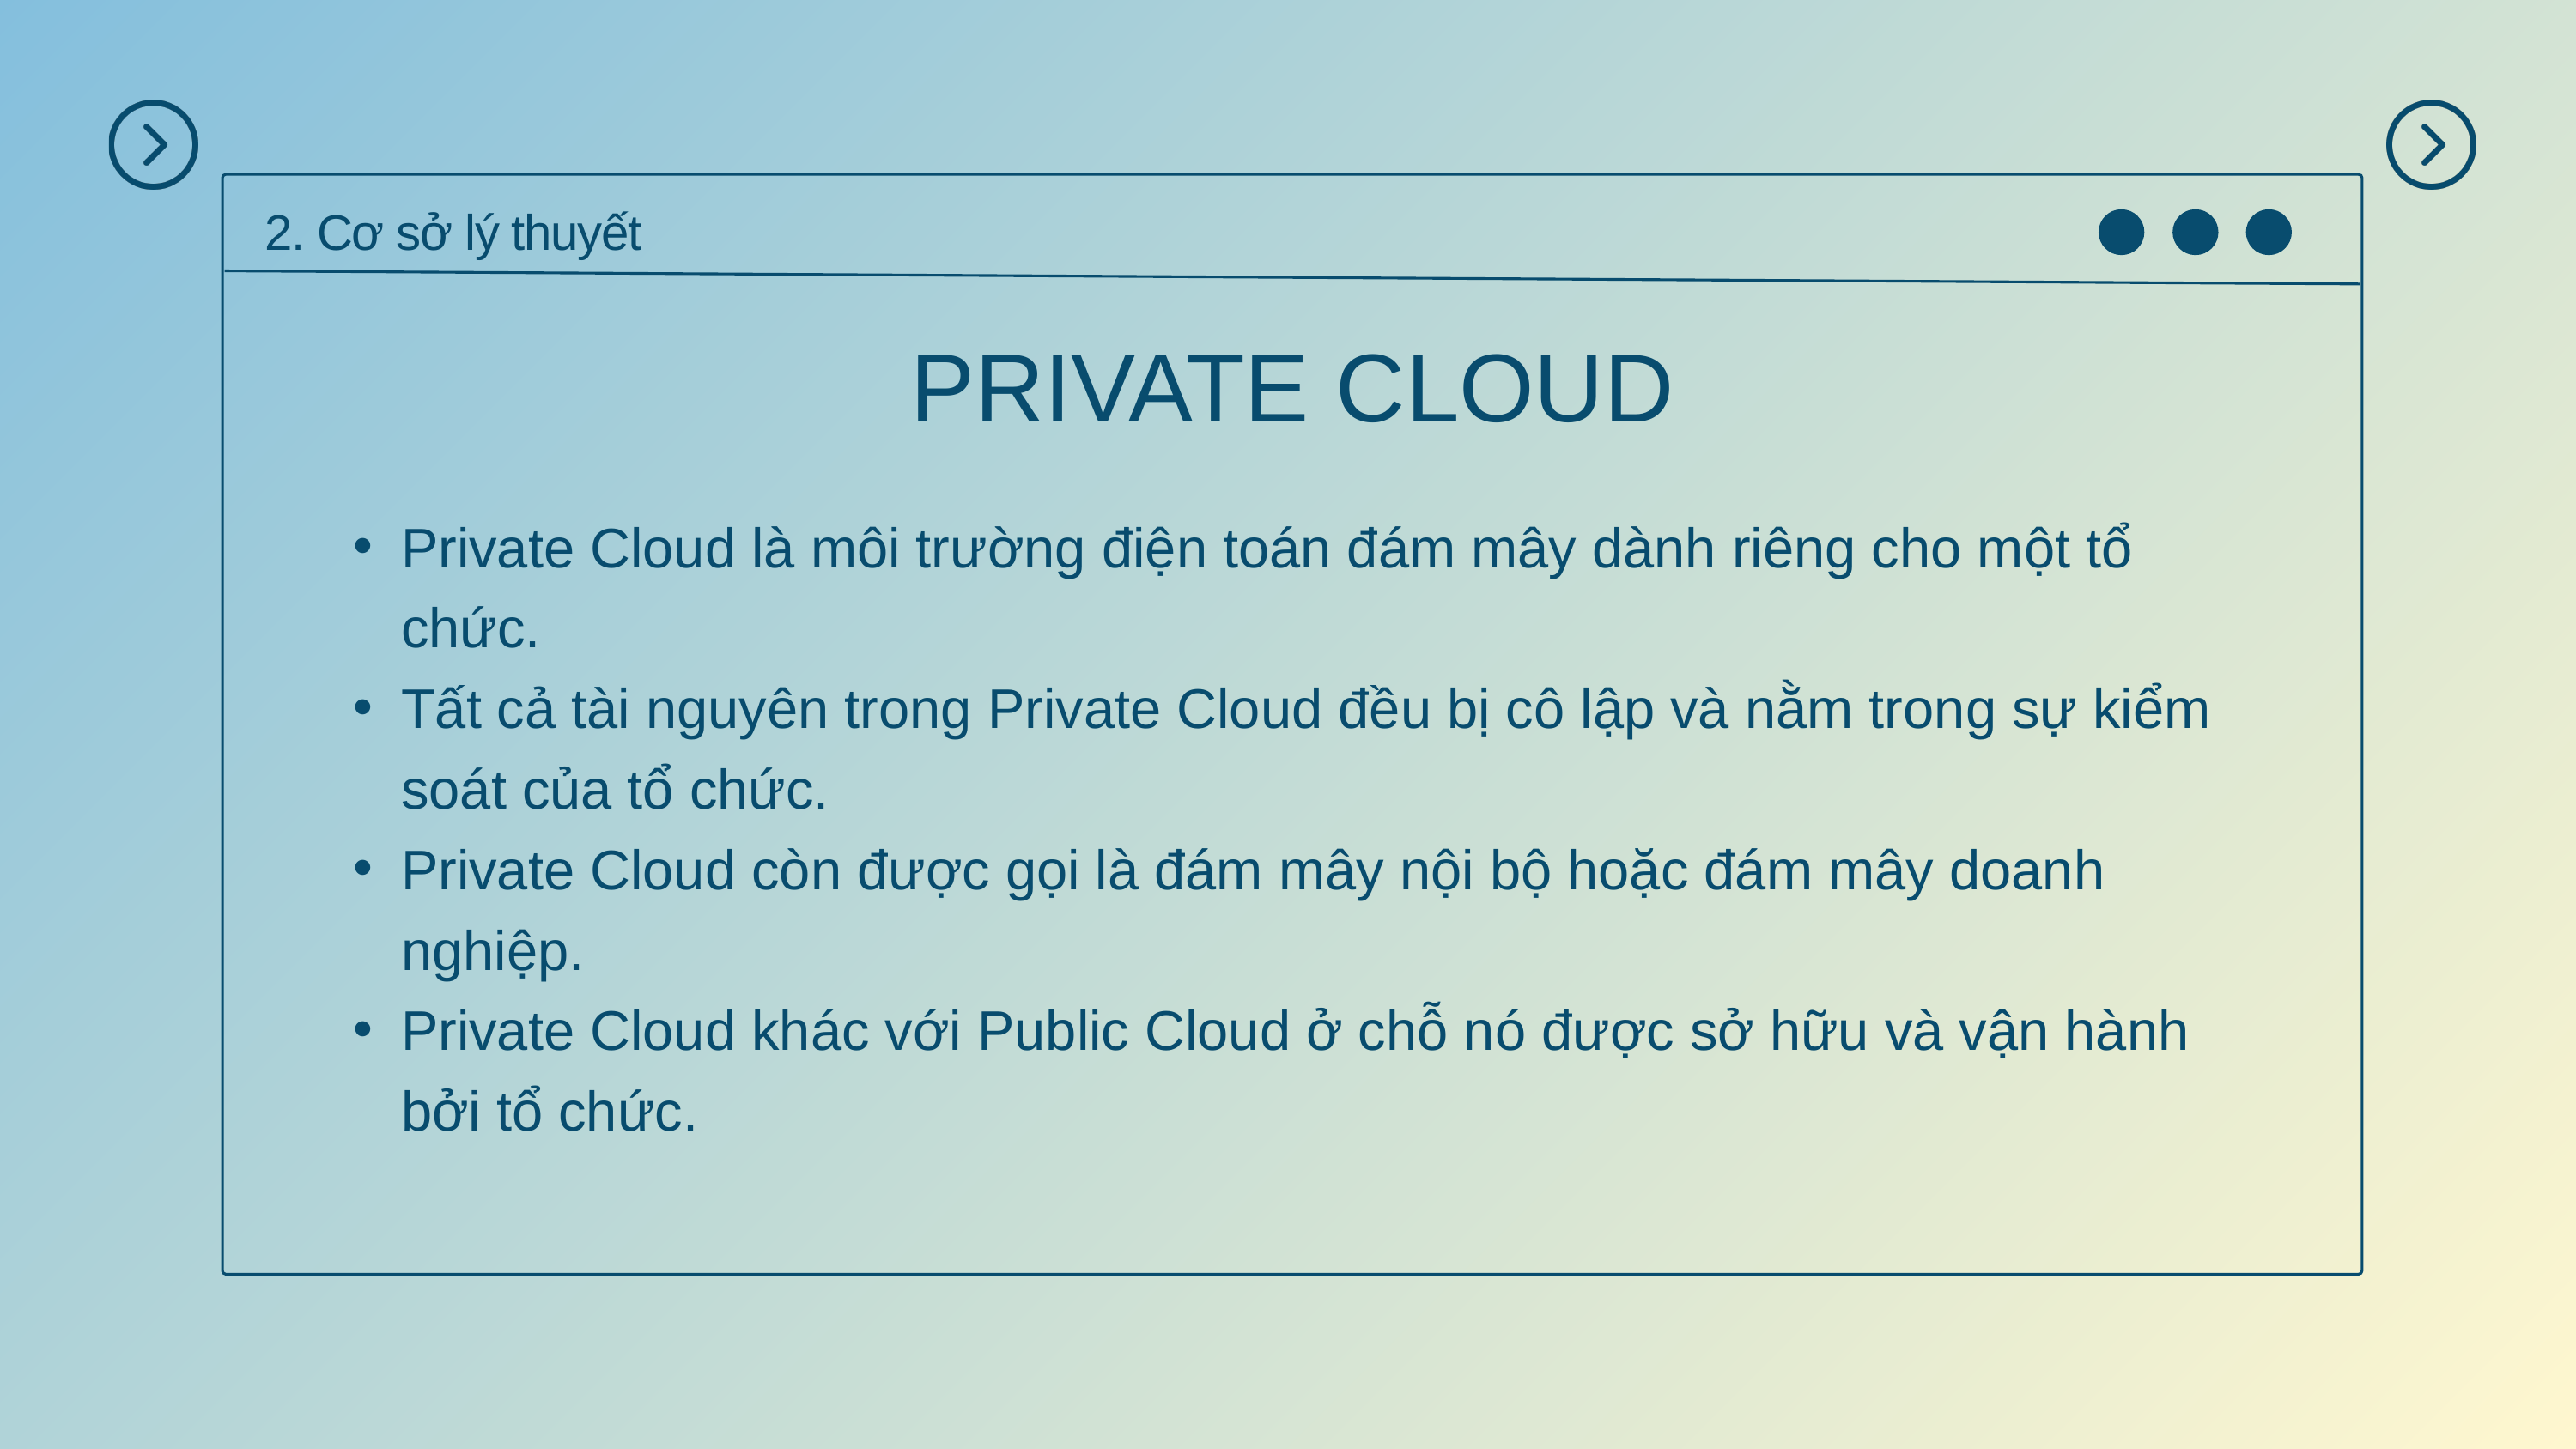

2. Cơ sở lý thuyết

PRIVATE CLOUD
Private Cloud là môi trường điện toán đám mây dành riêng cho một tổ chức.
Tất cả tài nguyên trong Private Cloud đều bị cô lập và nằm trong sự kiểm soát của tổ chức.
Private Cloud còn được gọi là đám mây nội bộ hoặc đám mây doanh nghiệp.
Private Cloud khác với Public Cloud ở chỗ nó được sở hữu và vận hành bởi tổ chức.